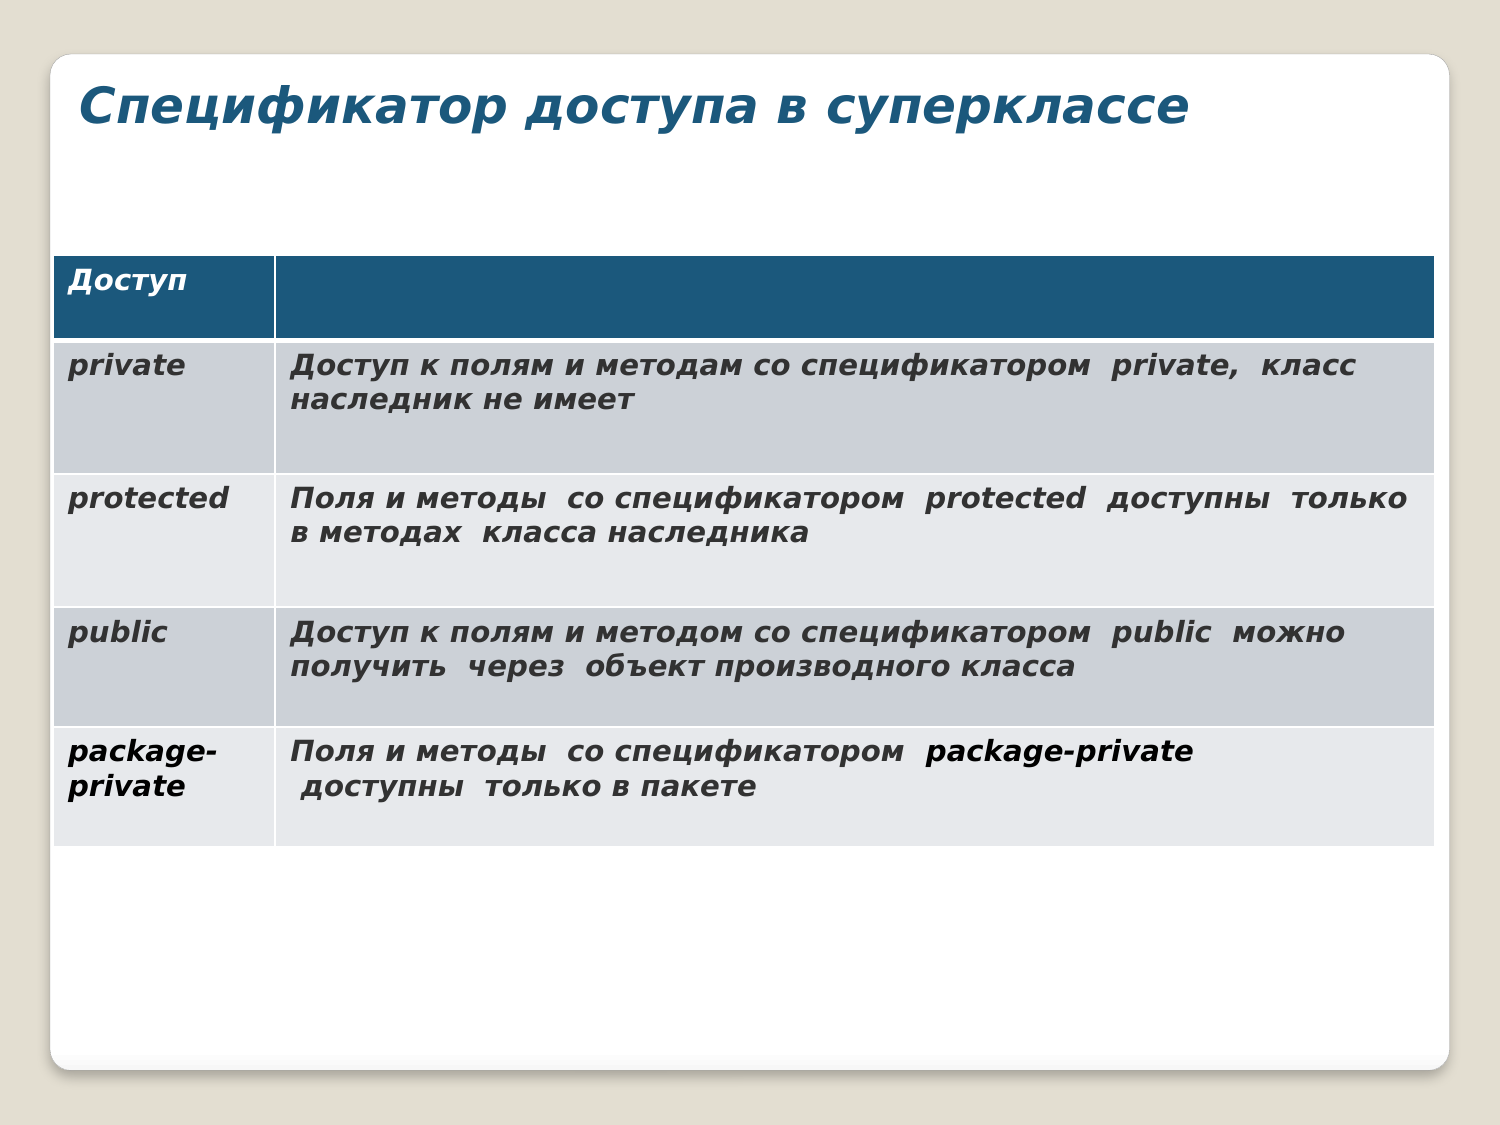

Спецификатор доступа в суперклассе
| Доступ |  |
| --- | --- |
| private | Доступ к полям и методам со спецификатором private, класс наследник не имеет |
| protected | Поля и методы со спецификатором protected доступны только в методах класса наследника |
| public | Доступ к полям и методом со спецификатором public можно получить через объект производного класса |
| package-private | Поля и методы со спецификатором package-private доступны только в пакете |